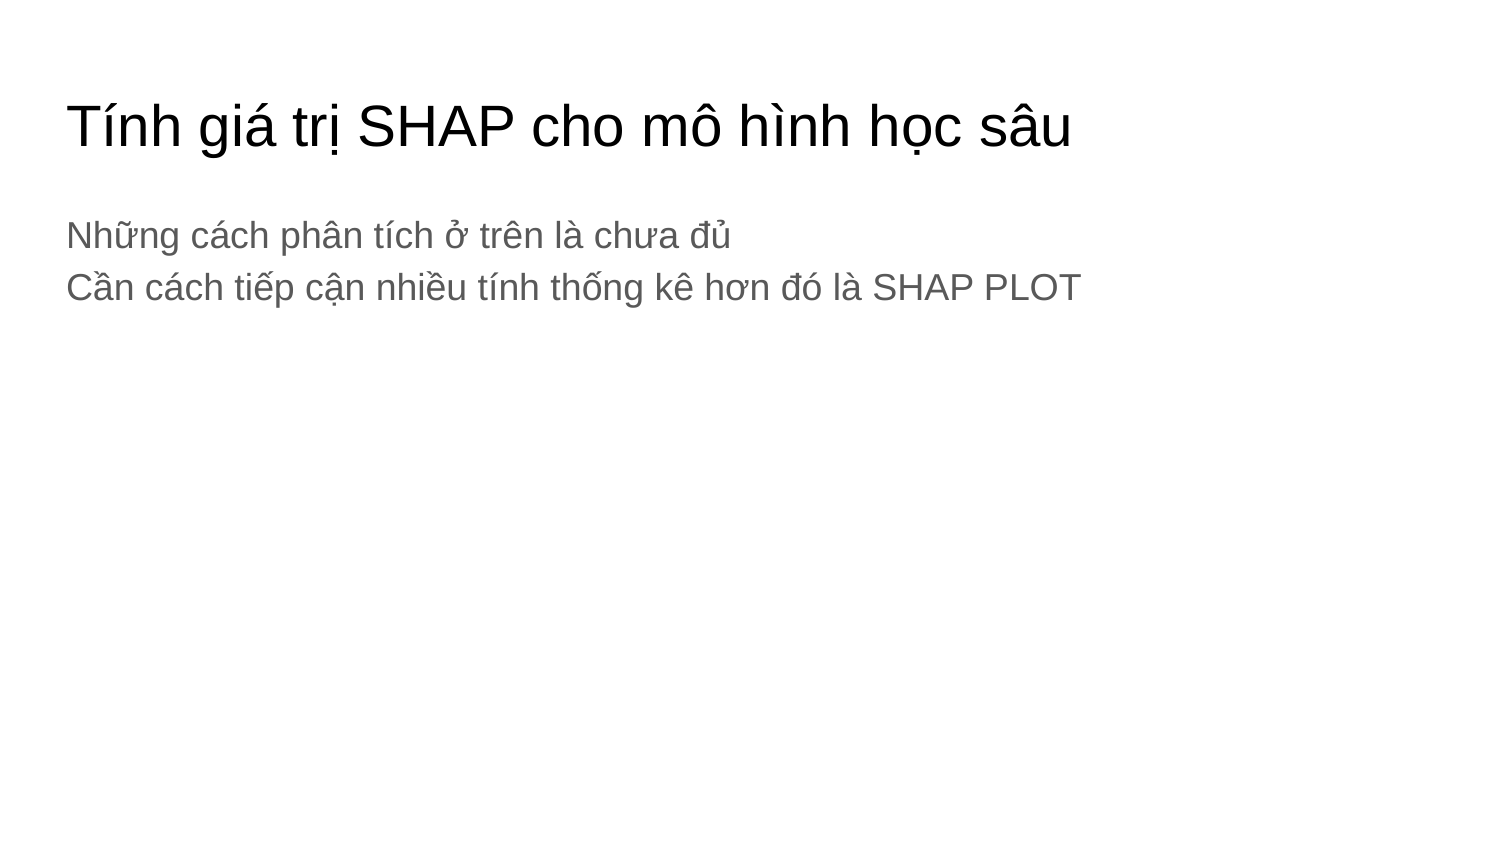

# Tính giá trị SHAP cho mô hình học sâu
Những cách phân tích ở trên là chưa đủ
Cần cách tiếp cận nhiều tính thống kê hơn đó là SHAP PLOT